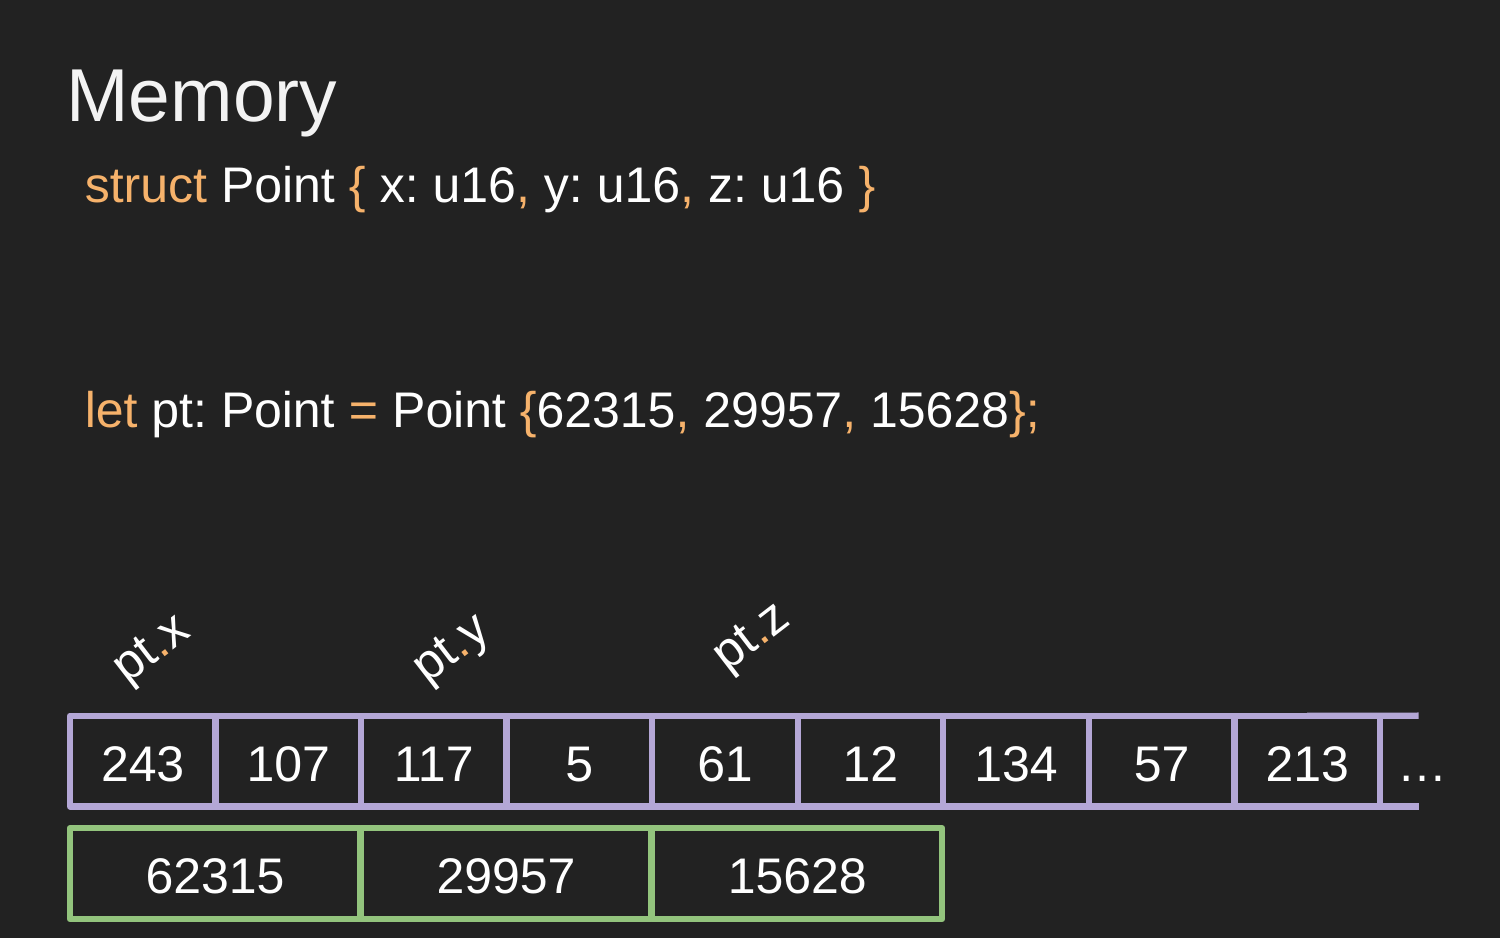

Memory
struct Point { x: u16, y: u16, z: u16 }
let pt: Point = Point {62315, 29957, 15628};
pt.z
pt.x
pt.y
243
107
117
5
61
12
134
57
213
…
62315
29957
15628